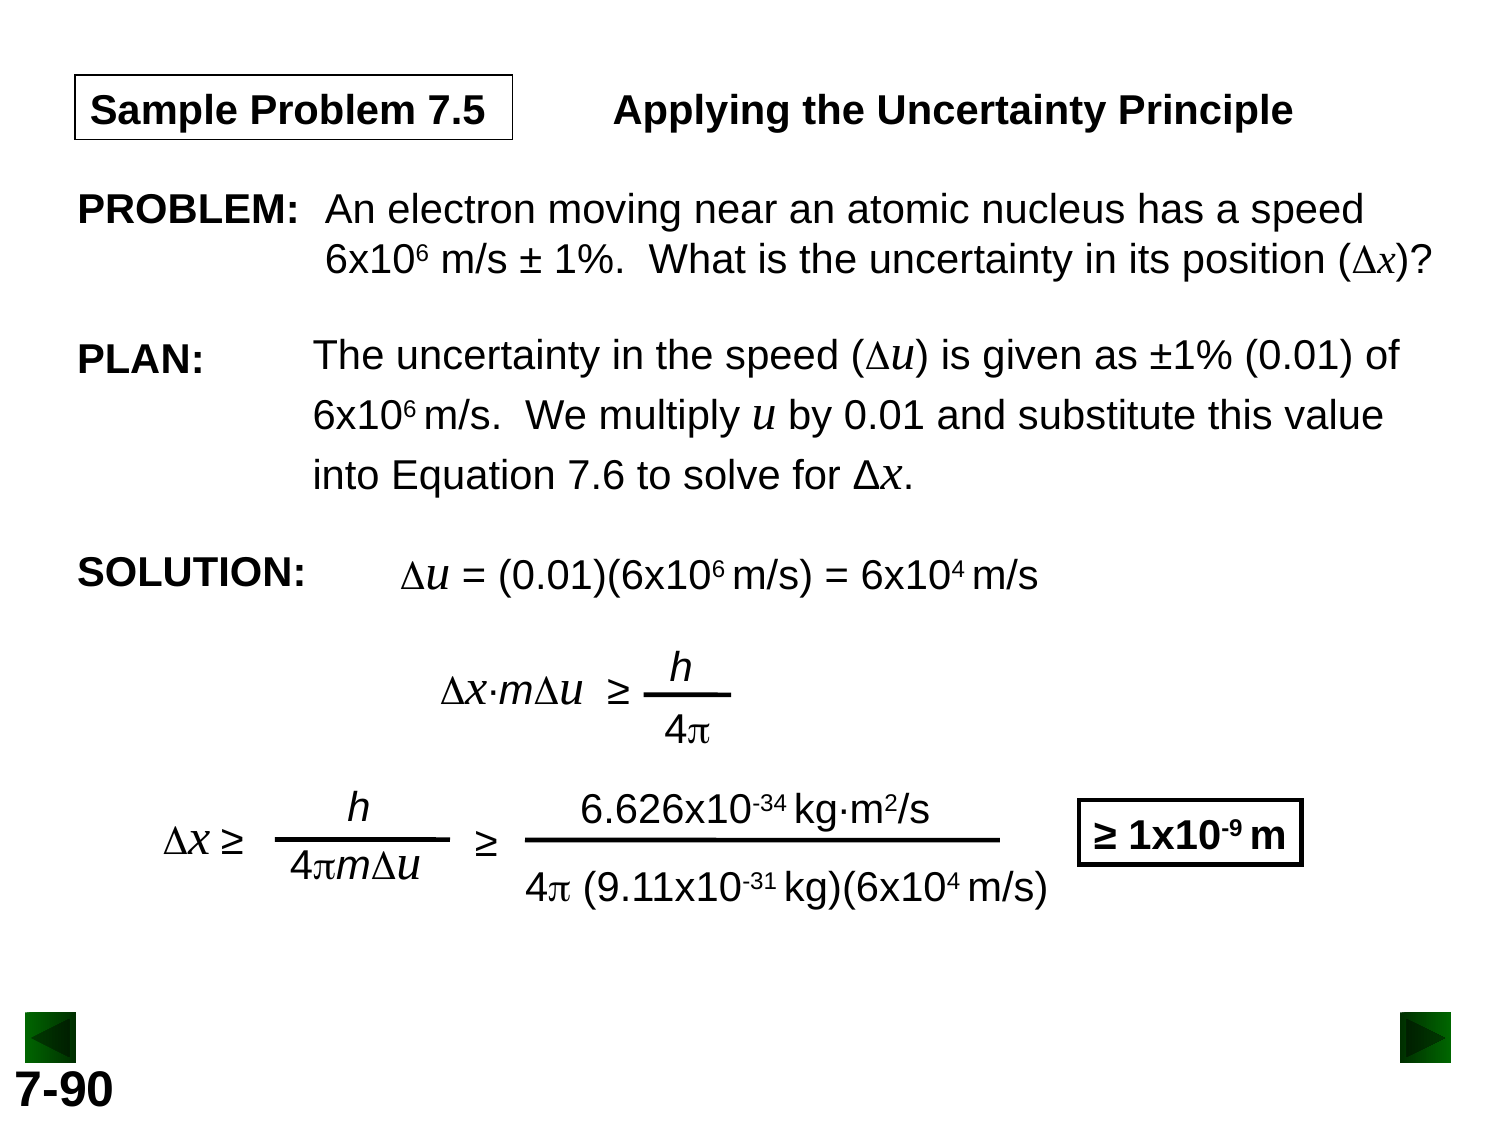

Sample Problem 7.5
Applying the Uncertainty Principle
PROBLEM:
An electron moving near an atomic nucleus has a speed 6x106 m/s ± 1%.  What is the uncertainty in its position (Δx)?
The uncertainty in the speed (Δu) is given as ±1% (0.01) of 6x106 m/s.  We multiply u by 0.01 and substitute this value into Equation 7.6 to solve for Δx.
PLAN:
Δu = (0.01)(6x106 m/s) = 6x104 m/s
SOLUTION:
h
4π

Δx∙mΔu  ≥
     h
4πmΔu

Δx ≥
6.626x10-34 kg∙m2/s

4π (9.11x10-31 kg)(6x104 m/s)
≥
≥ 1x10-9 m